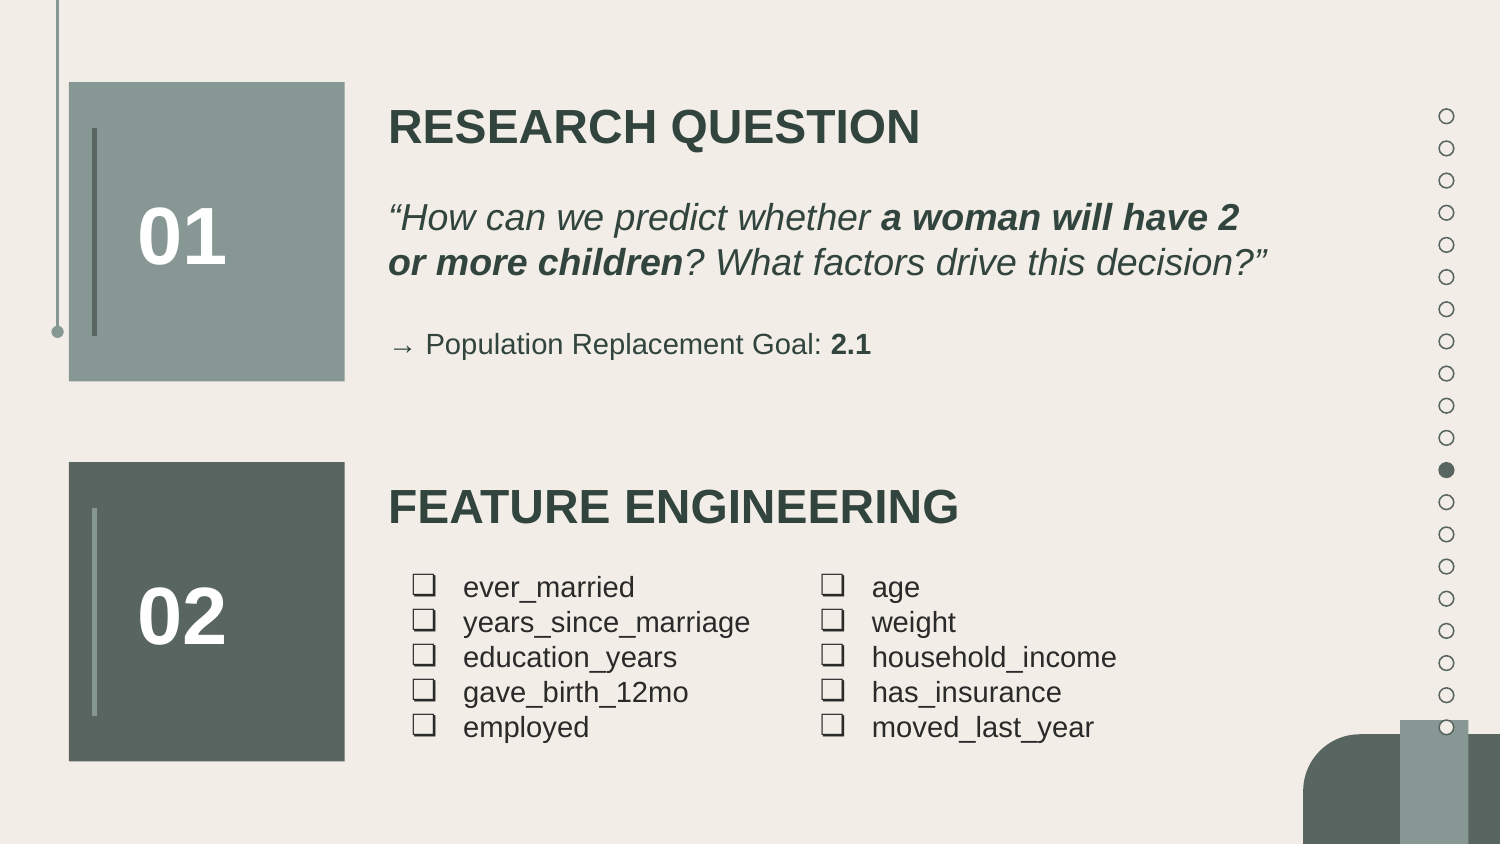

# RESEARCH QUESTION

“How can we predict whether a woman will have 2 or more children? What factors drive this decision?”

→ Population Replacement Goal: 2.1
01
FEATURE ENGINEERING

ever_married
years_since_marriage
education_years
gave_birth_12mo
employed
age
weight
household_income
has_insurance
moved_last_year
02